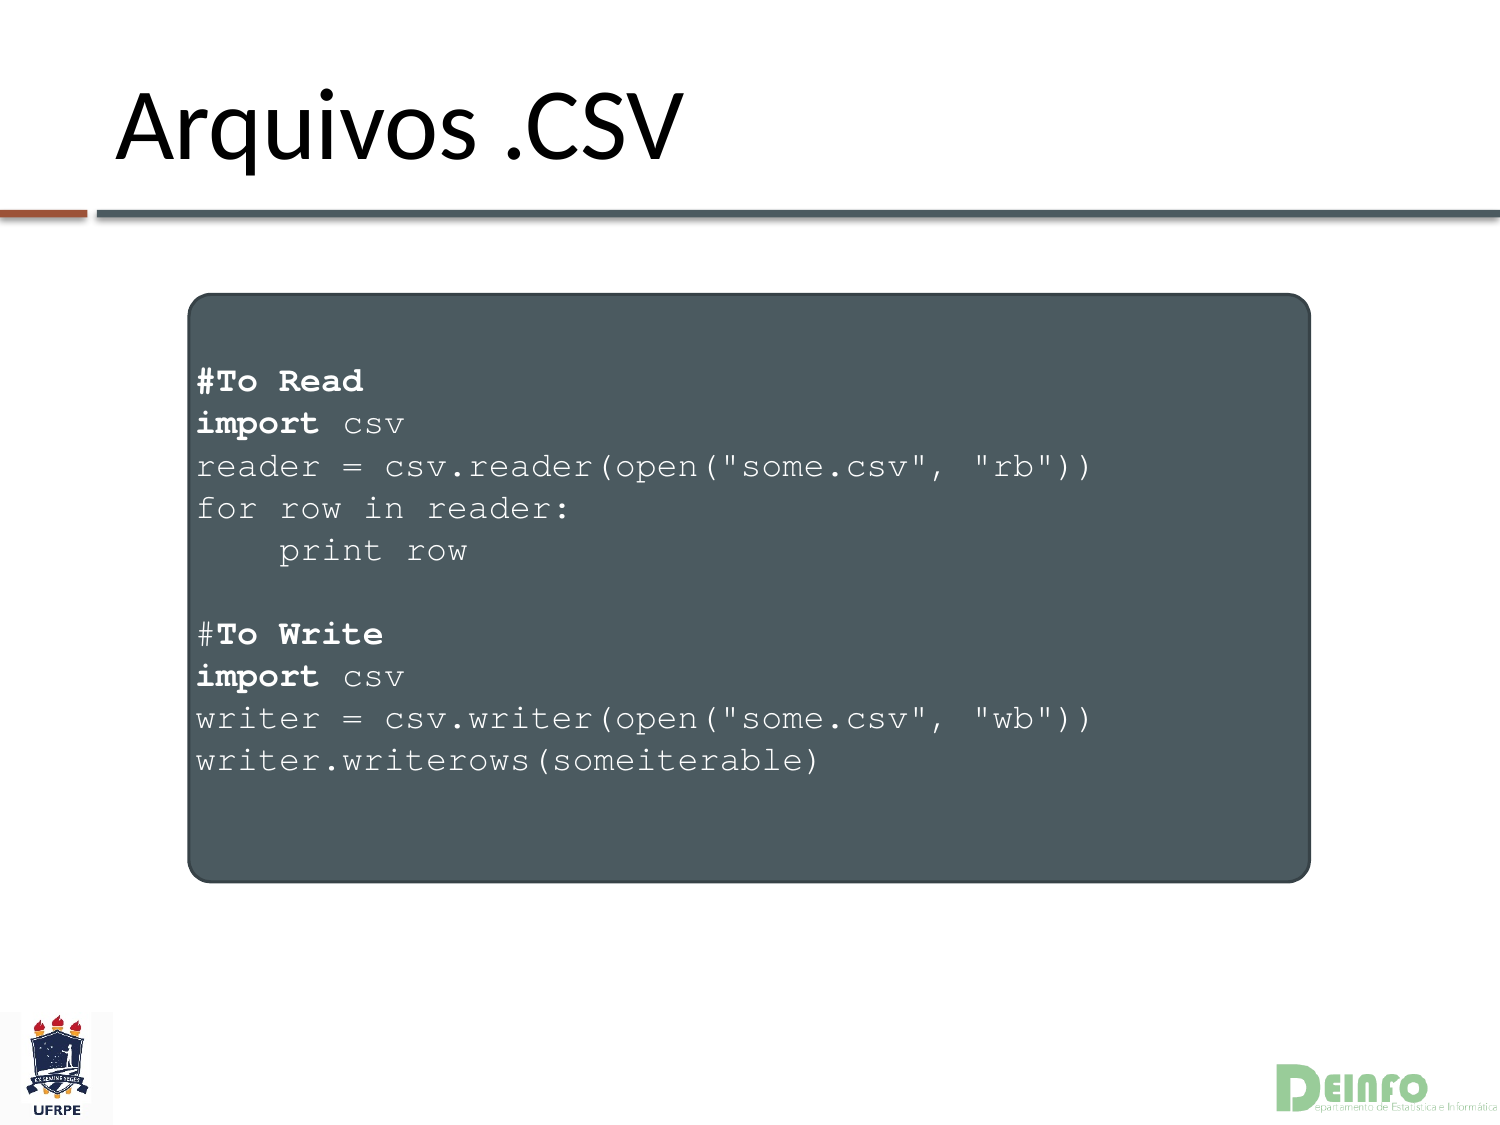

# Arquivos .CSV
#To Read
import csv
reader = csv.reader(open("some.csv", "rb"))
for row in reader:
    print row

#To Write
import csv
writer = csv.writer(open("some.csv", "wb"))
writer.writerows(someiterable)